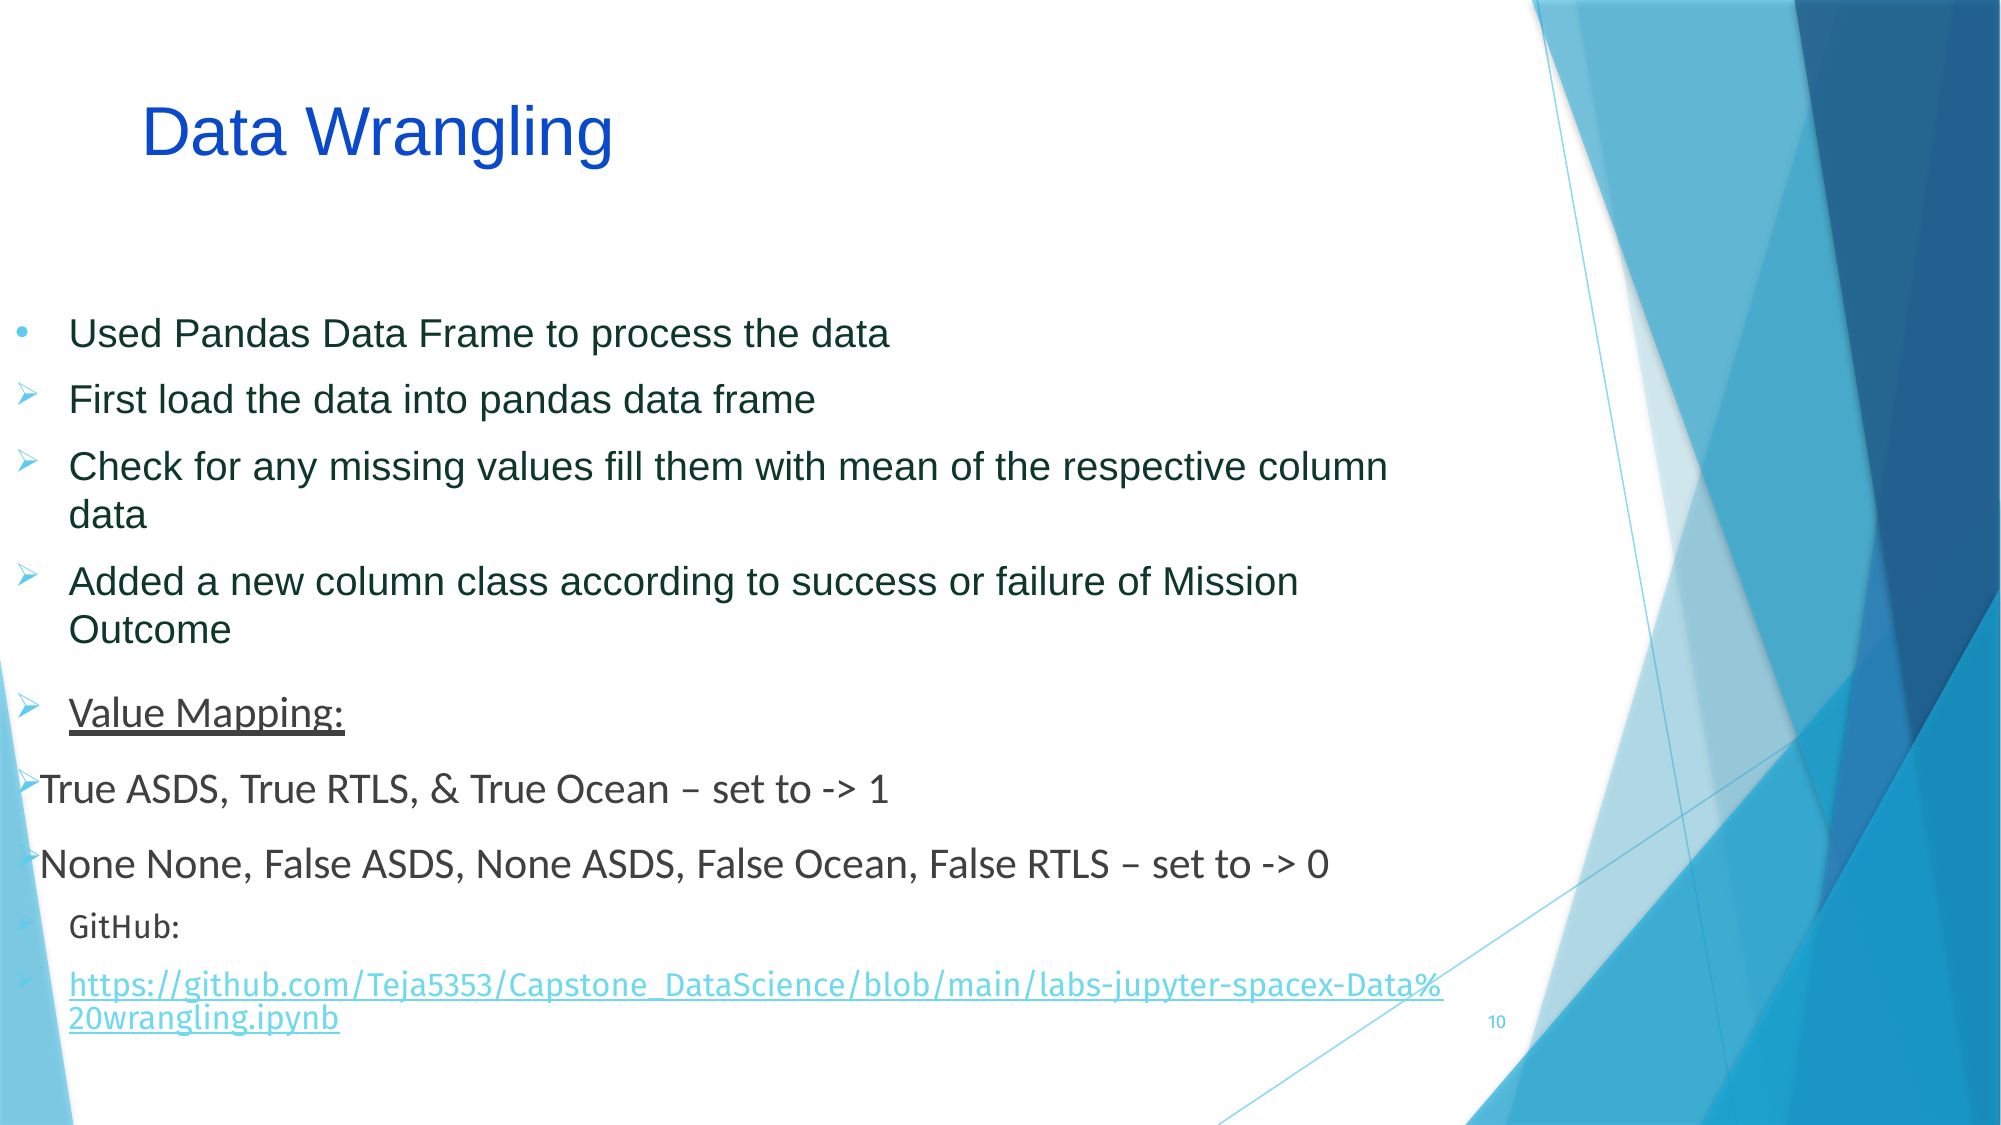

Data Wrangling
Used Pandas Data Frame to process the data
First load the data into pandas data frame
Check for any missing values fill them with mean of the respective column data
Added a new column class according to success or failure of Mission Outcome
Value Mapping:
True ASDS, True RTLS, & True Ocean – set to -> 1
None None, False ASDS, None ASDS, False Ocean, False RTLS – set to -> 0
GitHub:
https://github.com/Teja5353/Capstone_DataScience/blob/main/labs-jupyter-spacex-Data%20wrangling.ipynb

10